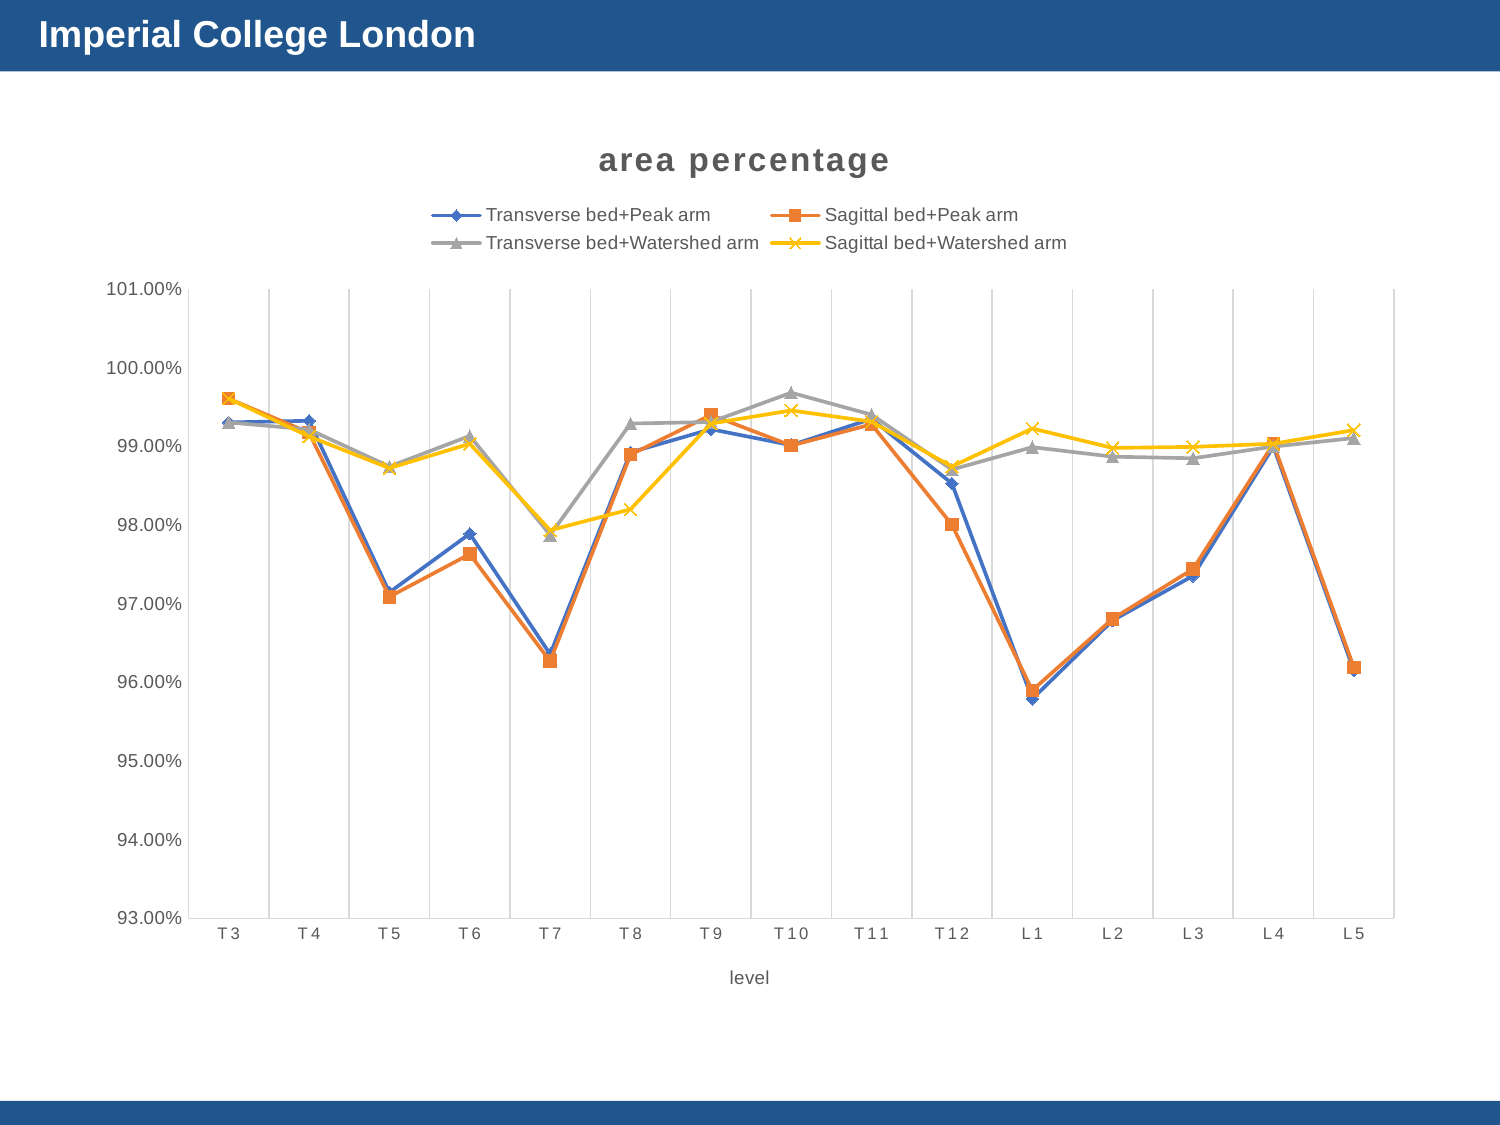

### Chart: area percentage

| Category | Transverse bed+Peak arm | Sagittal bed+Peak arm | Transverse bed+Watershed arm | Sagittal bed+Watershed arm |
|---|---|---|---|---|
| T3 | 0.9930746843542116 | 0.9961000000000001 | 0.9930746843542116 | 0.9961000000000001 |
| T4 | 0.9932860804180254 | 0.9917666666666666 | 0.9921818182681306 | 0.9913 |
| T5 | 0.9714539011490425 | 0.9709 | 0.9874666666666666 | 0.9872666666666667 |
| T6 | 0.9789214930499693 | 0.9763333333333334 | 0.9913666666666666 | 0.9903666666666666 |
| T7 | 0.9635930070003532 | 0.9627 | 0.9787666666666667 | 0.9793666666666666 |
| T8 | 0.9892666935710585 | 0.9889666666666667 | 0.9929333333333333 | 0.9820333333333333 |
| T9 | 0.9922115785756341 | 0.9940333333333333 | 0.9931333333333333 | 0.9929333333333332 |
| T10 | 0.990182225716809 | 0.9901333333333334 | 0.996853218561208 | 0.9946 |
| T11 | 0.9935262672526196 | 0.9928333333333333 | 0.994059600585953 | 0.9931666666666666 |
| T12 | 0.985320854107875 | 0.9800666666666666 | 0.9870875207745416 | 0.9874666666666667 |
| L1 | 0.9579062702610859 | 0.959 | 0.9899333333333334 | 0.9922999999999998 |
| L2 | 0.9678918630302419 | 0.9681000000000001 | 0.9887196561840947 | 0.9898333333333333 |
| L3 | 0.9735578210207209 | 0.9744333333333334 | 0.9885199455996044 | 0.9899666666666667 |
| L4 | 0.9900079385091397 | 0.9903666666666666 | 0.9900079385091397 | 0.9903666666666666 |
| L5 | 0.961532930610622 | 0.9619333333333332 | 0.9910886539550686 | 0.9921000000000001 |